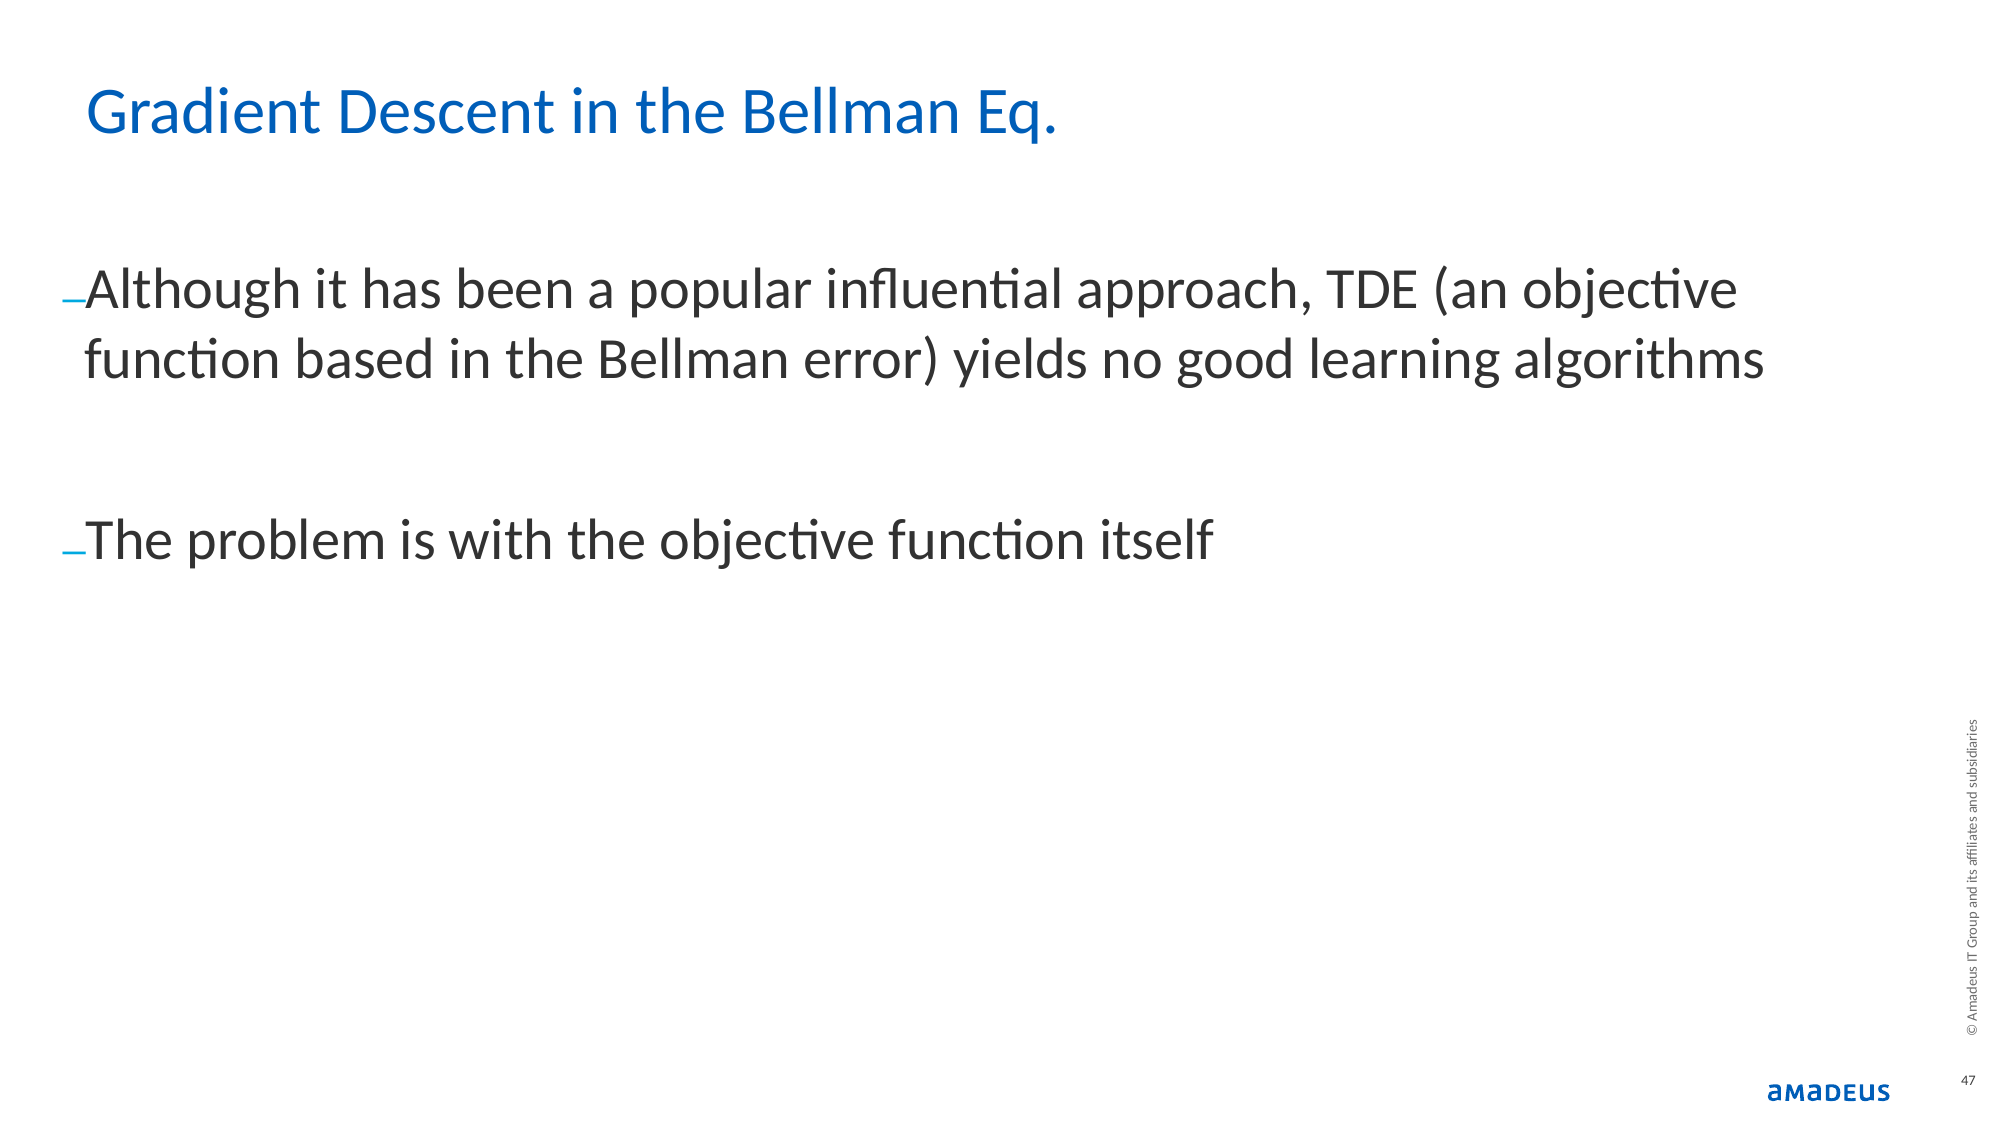

# Gradient Descent in the Bellman Eq.
Although it has been a popular influential approach, TDE (an objective function based in the Bellman error) yields no good learning algorithms

The problem is with the objective function itself

© Amadeus IT Group and its affiliates and subsidiaries
47